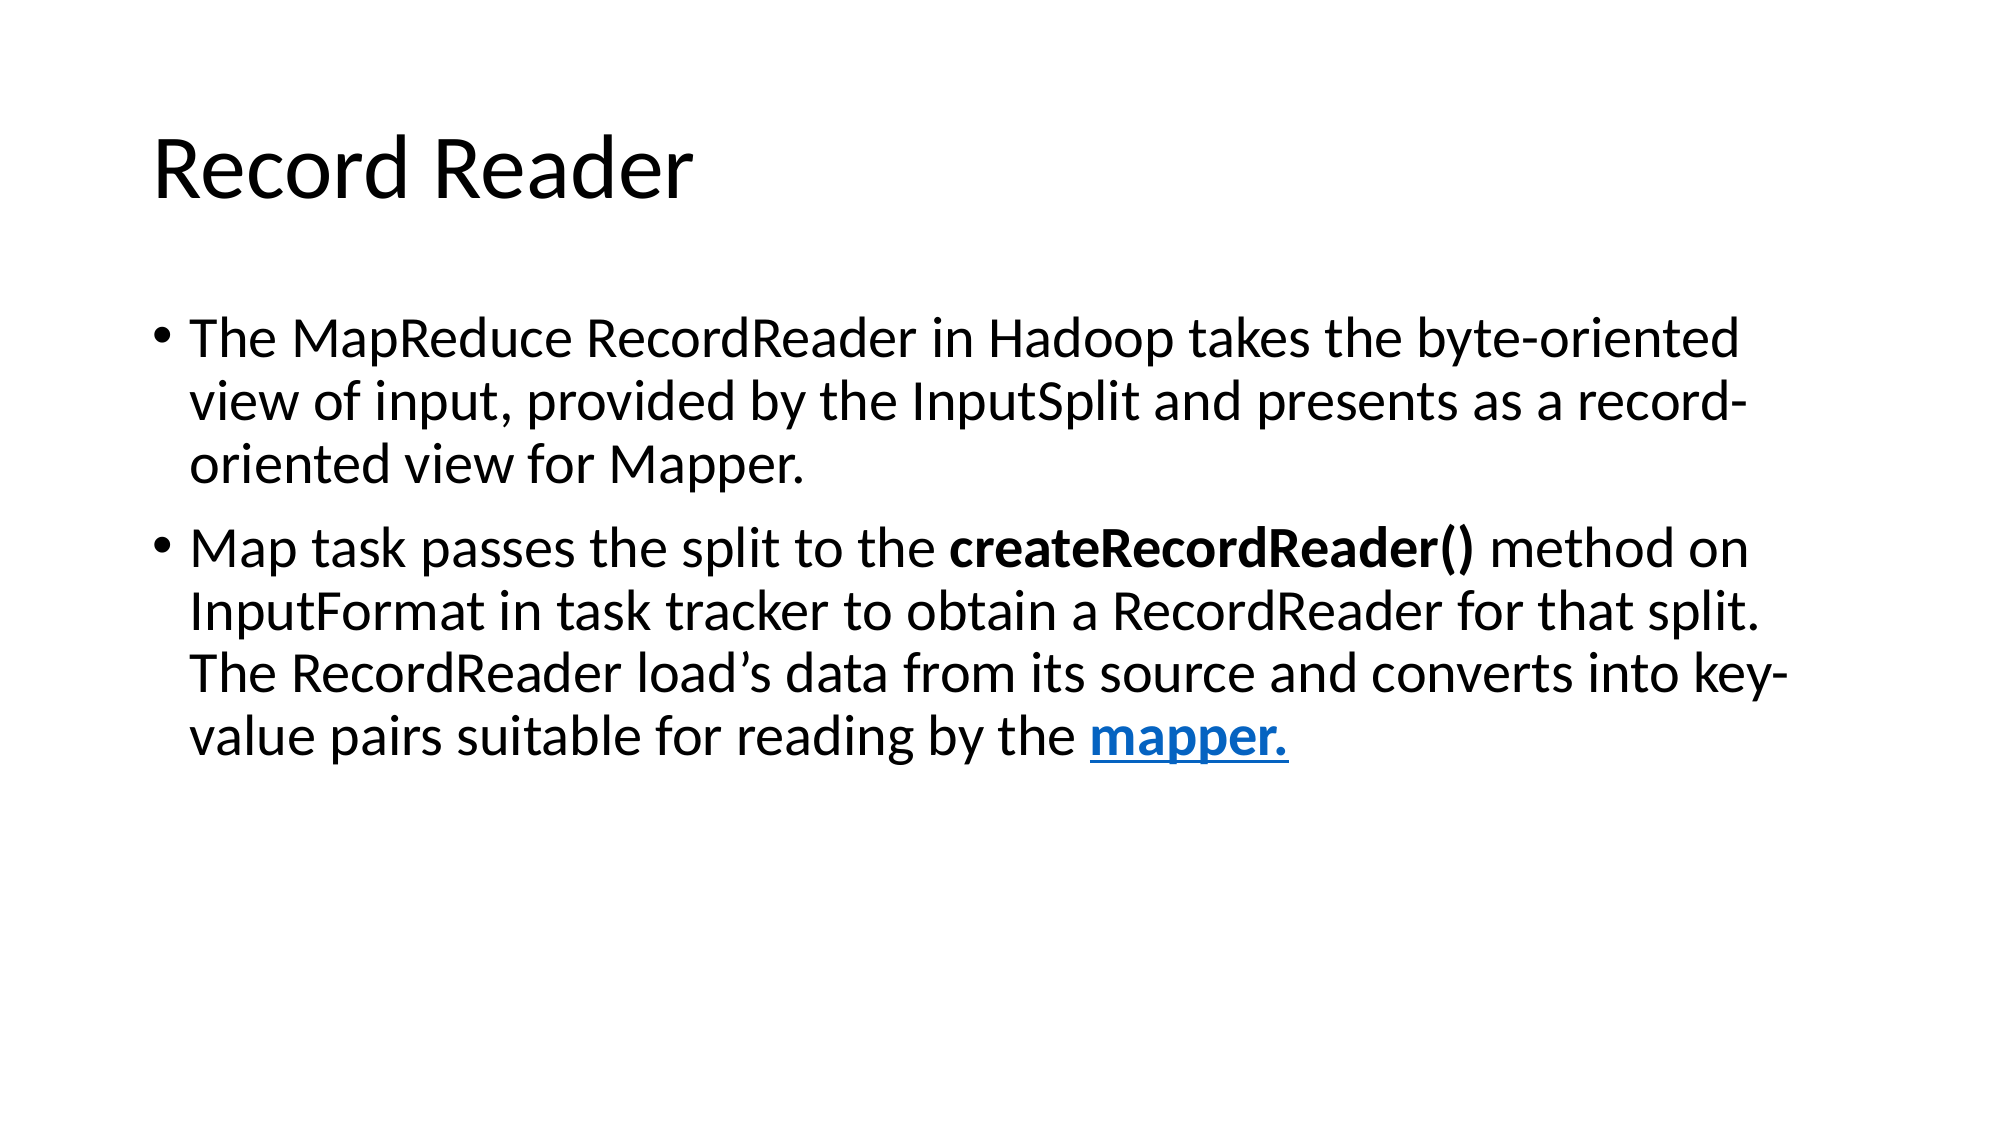

# Record Reader
The MapReduce RecordReader in Hadoop takes the byte-oriented view of input, provided by the InputSplit and presents as a record-oriented view for Mapper.
Map task passes the split to the createRecordReader() method on InputFormat in task tracker to obtain a RecordReader for that split. The RecordReader load’s data from its source and converts into key-value pairs suitable for reading by the mapper.